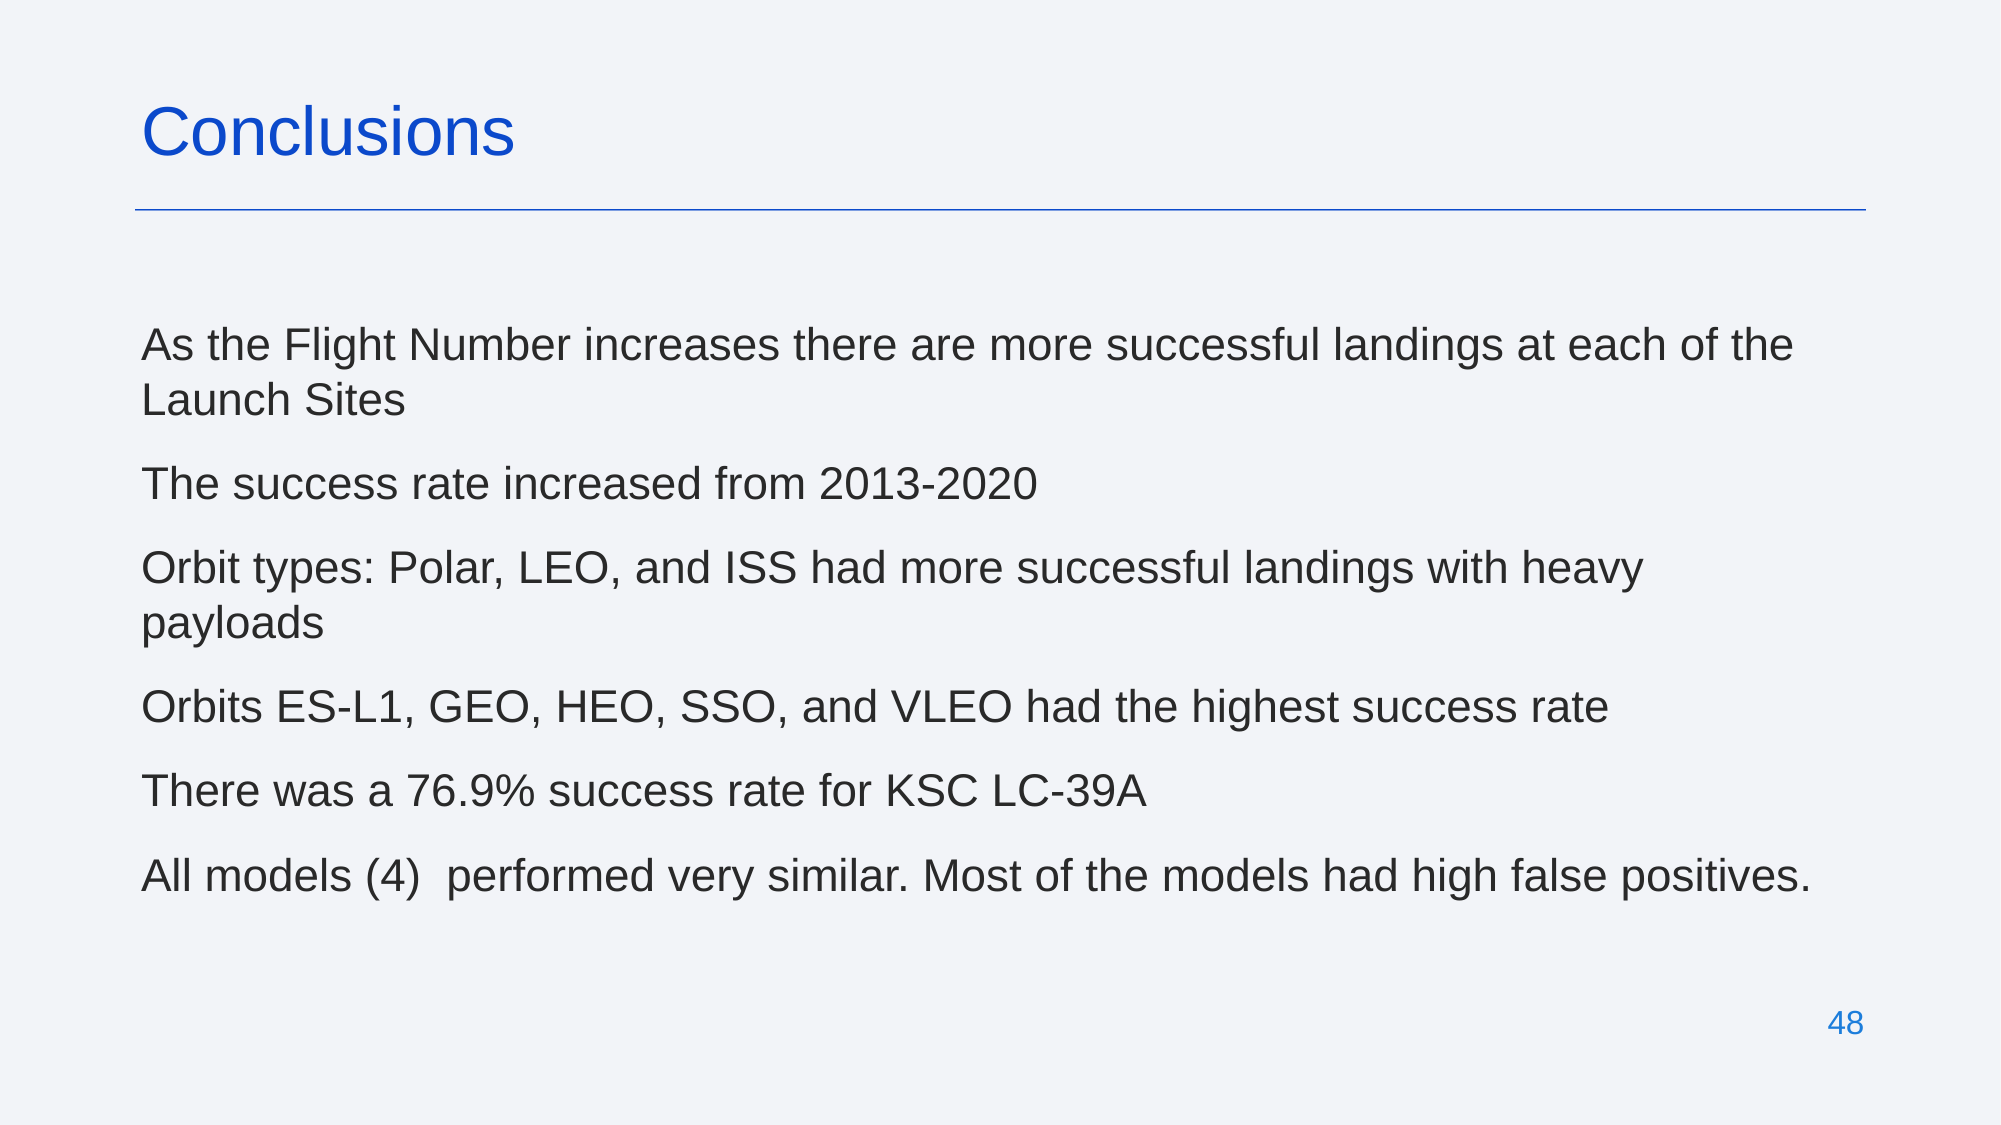

Conclusions
As the Flight Number increases there are more successful landings at each of the Launch Sites
The success rate increased from 2013-2020
Orbit types: Polar, LEO, and ISS had more successful landings with heavy payloads
Orbits ES-L1, GEO, HEO, SSO, and VLEO had the highest success rate
There was a 76.9% success rate for KSC LC-39A
All models (4)  performed very similar. Most of the models had high false positives.
48